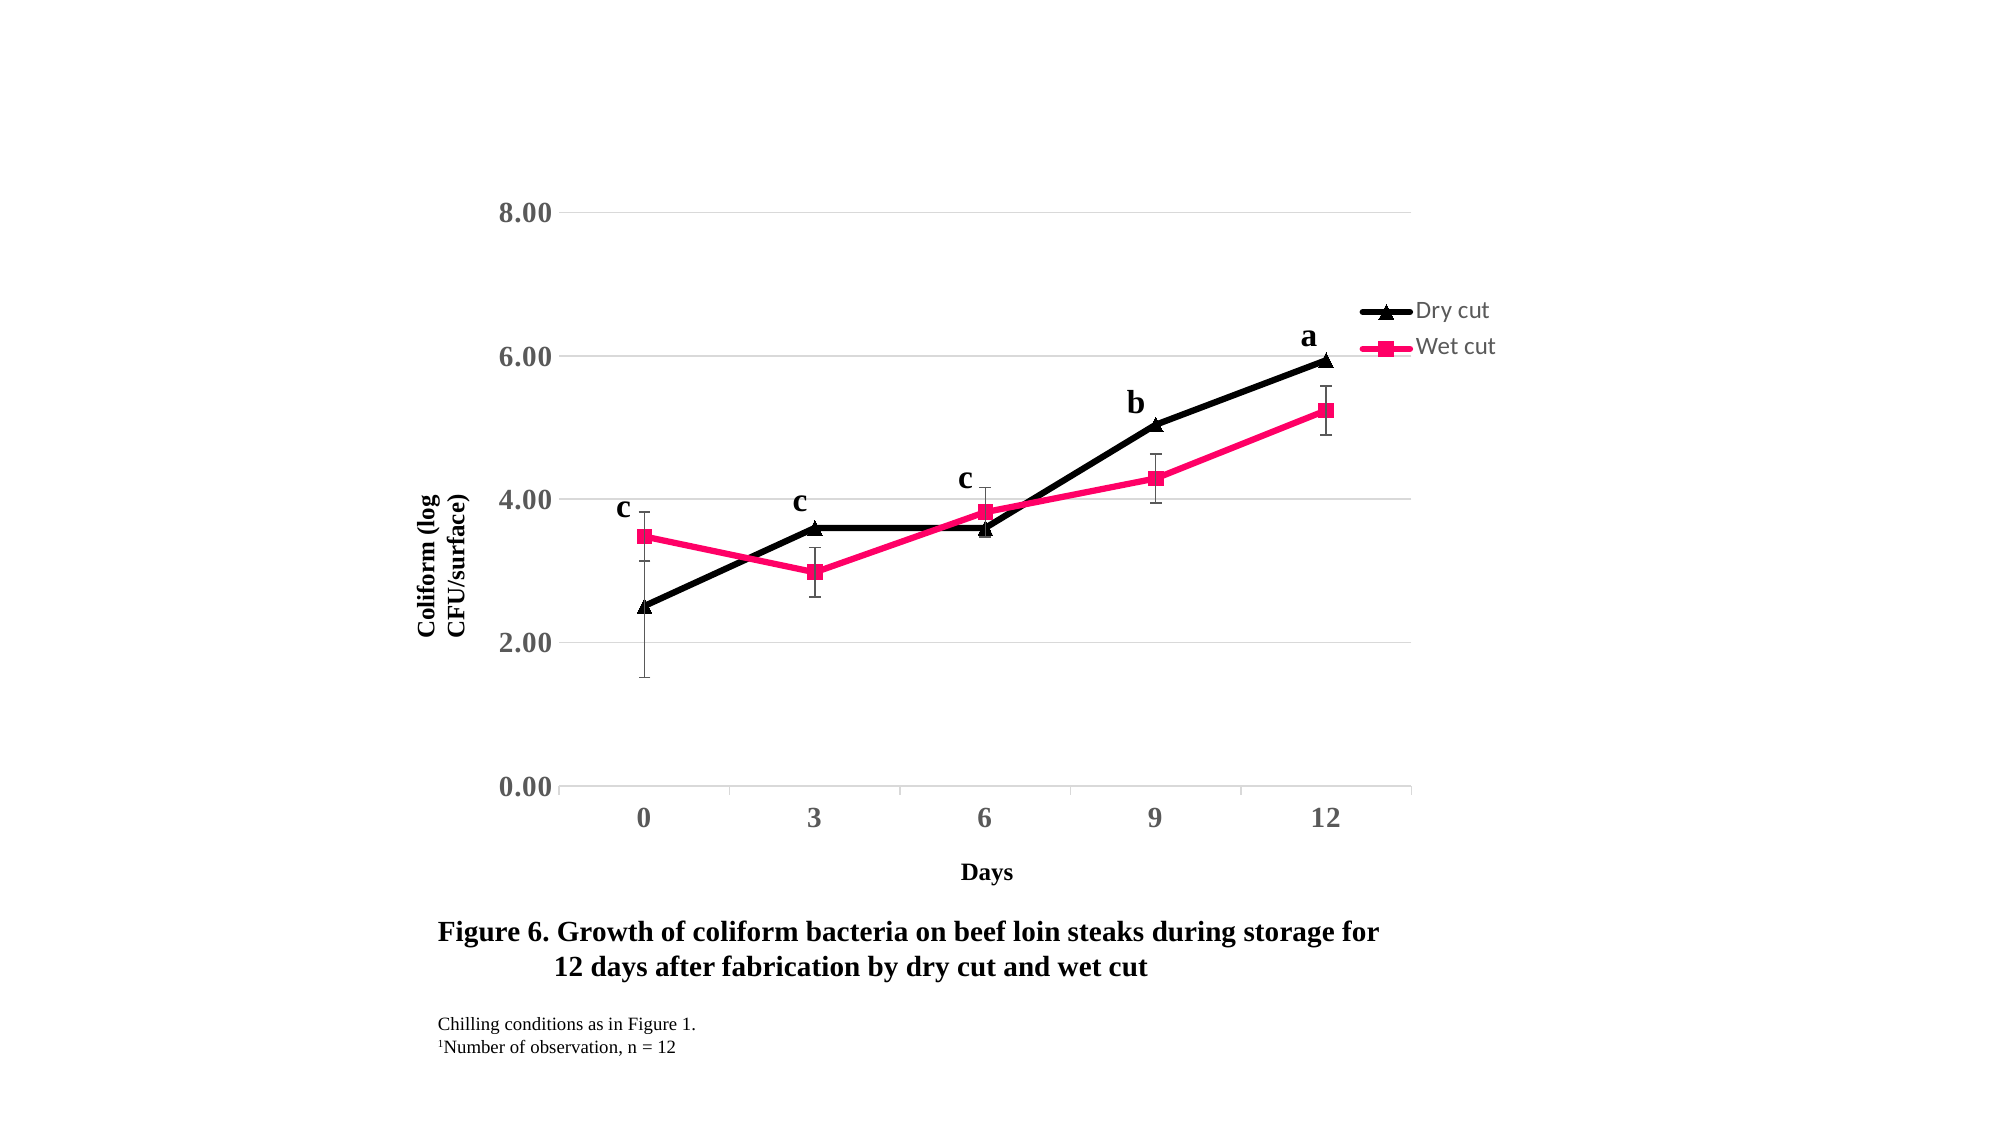

### Chart

| Category | Dry cut  | Wet cut |
|---|---|---|
| 0 | 2.51 | 3.48 |
| 3 | 3.6 | 2.98 |
| 6 | 3.6 | 3.82 |
| 9 | 5.04 | 4.29 |
| 12 | 5.94 | 5.24 |
Coliform (log CFU/surface)
a
b
c
c
c
Days
Figure 6. Growth of coliform bacteria on beef loin steaks during storage for
                12 days after fabrication by dry cut and wet cut

Chilling conditions as in Figure 1.
1Number of observation, n = 12